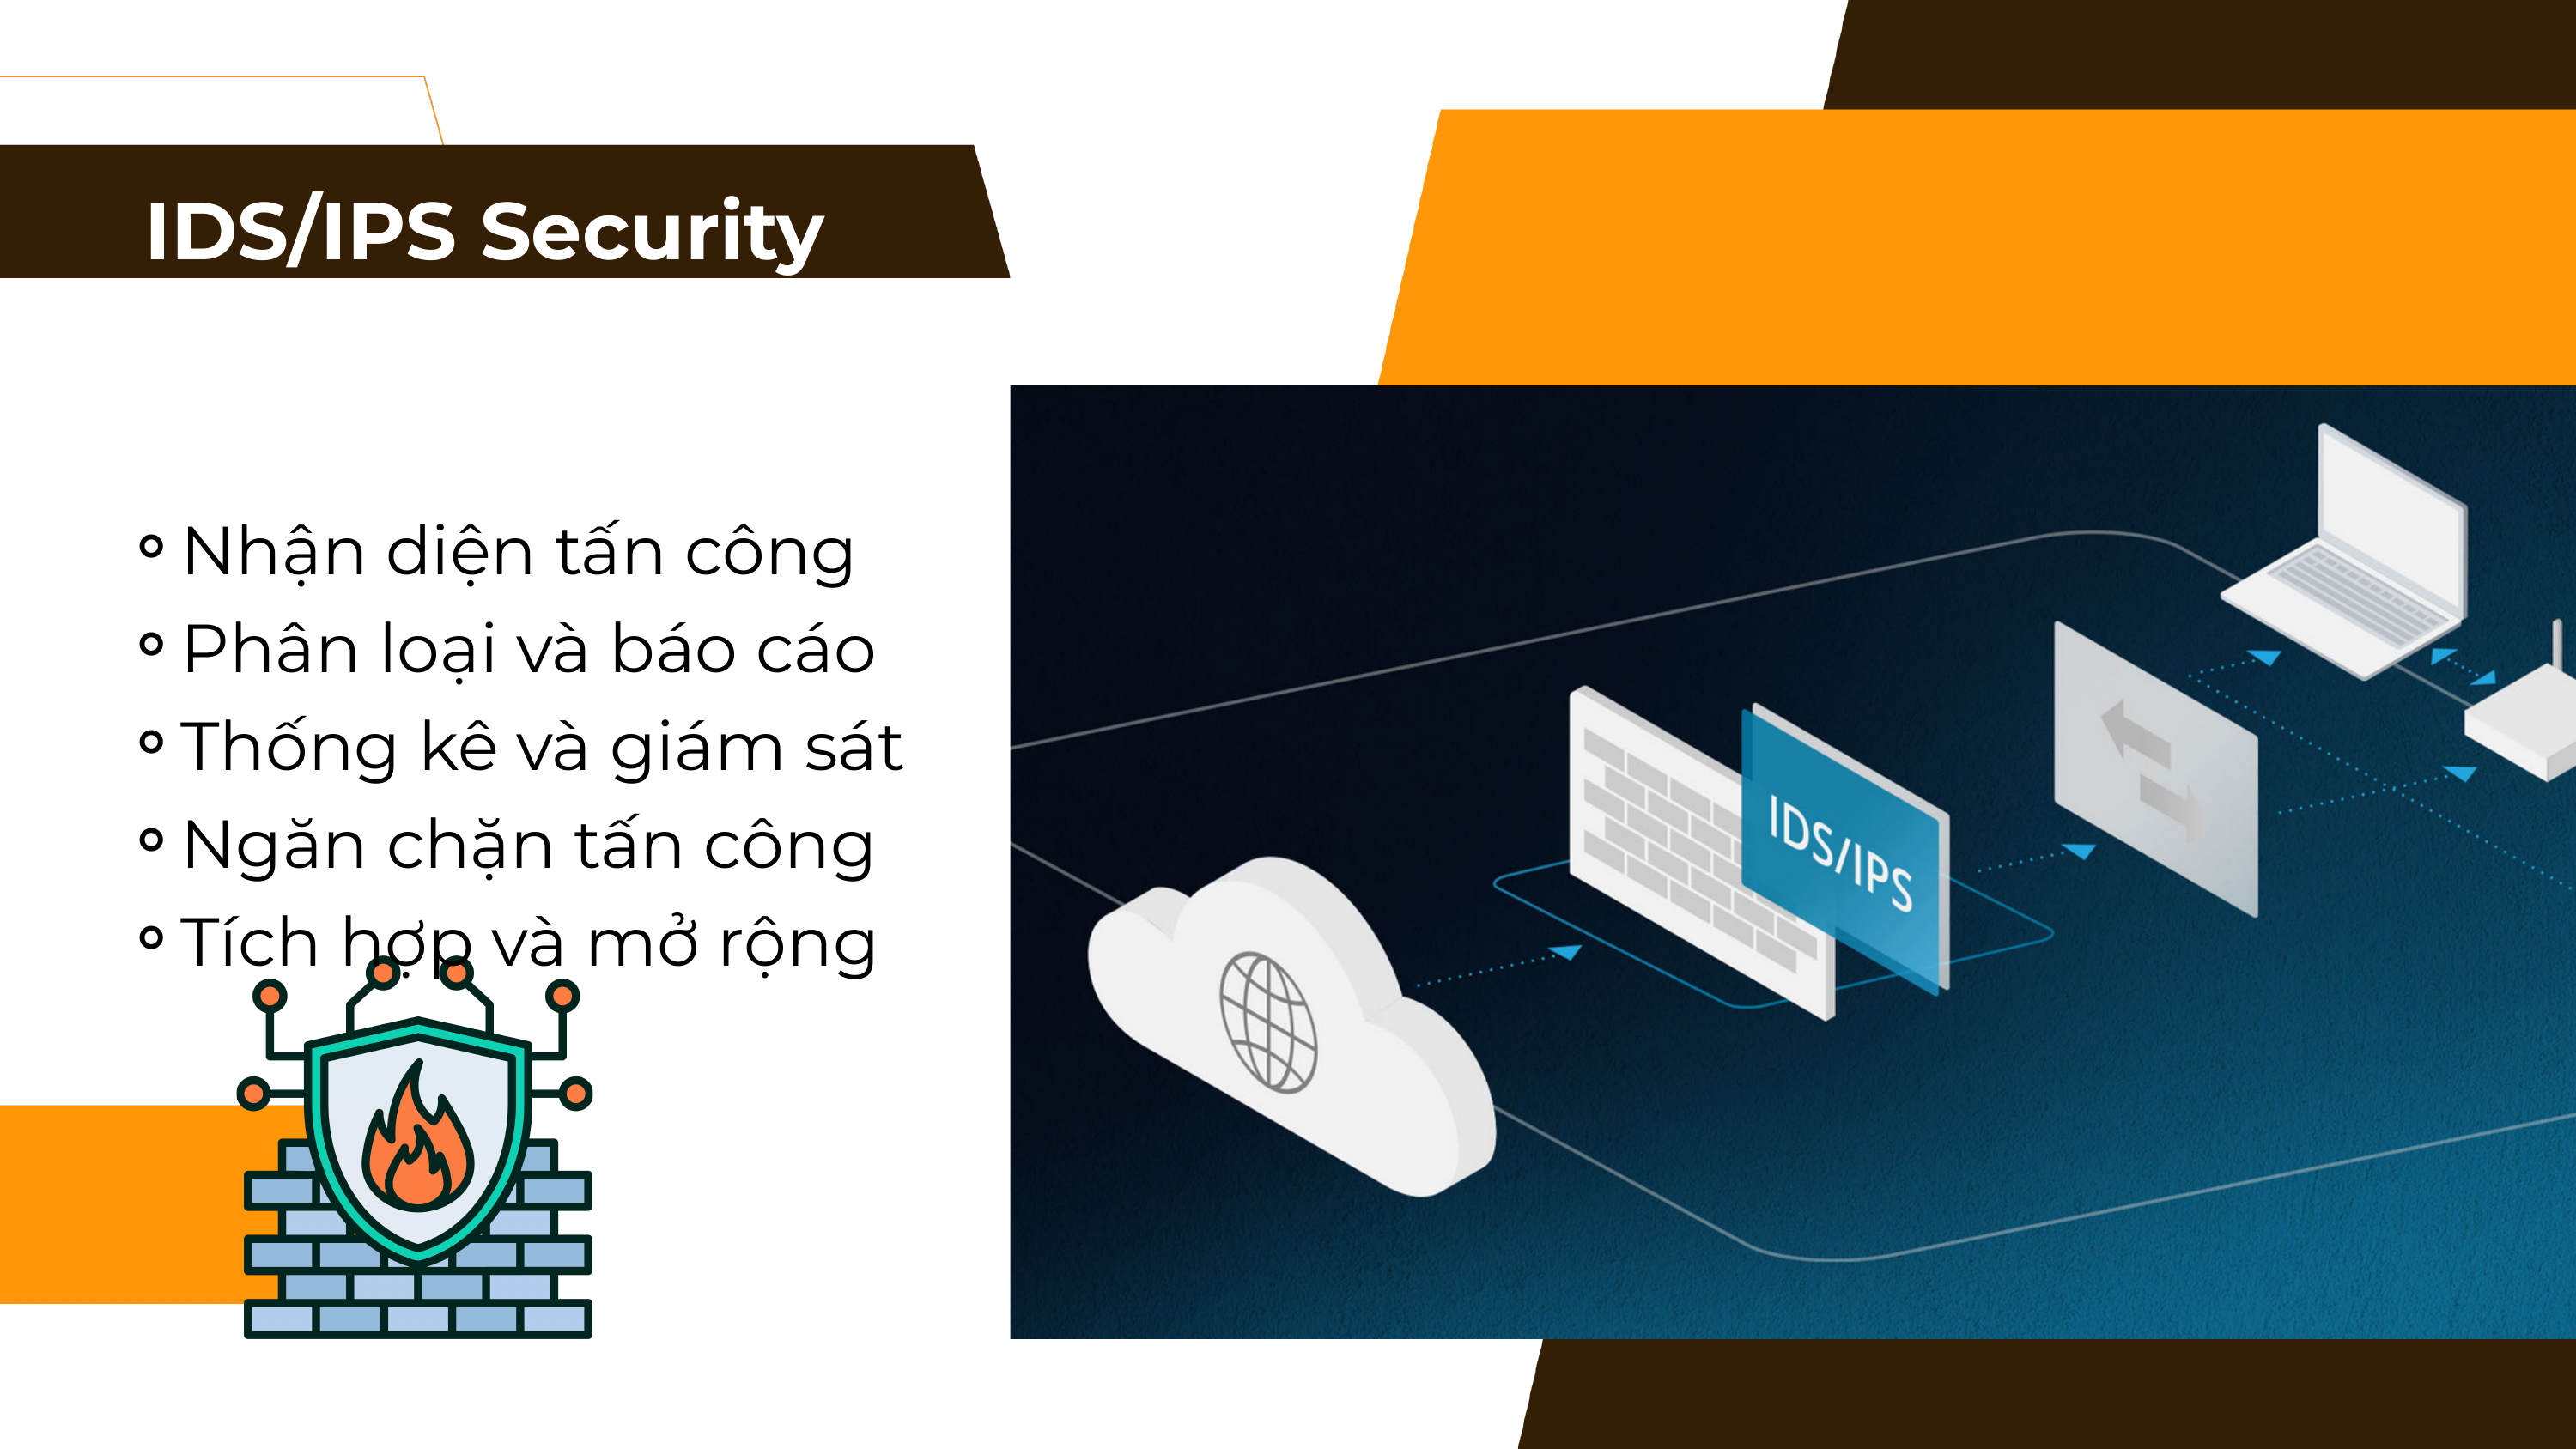

IDS/IPS Security

Nhận diện tấn công
Phân loại và báo cáo
Thống kê và giám sát
Ngăn chặn tấn công
Tích hợp và mở rộng